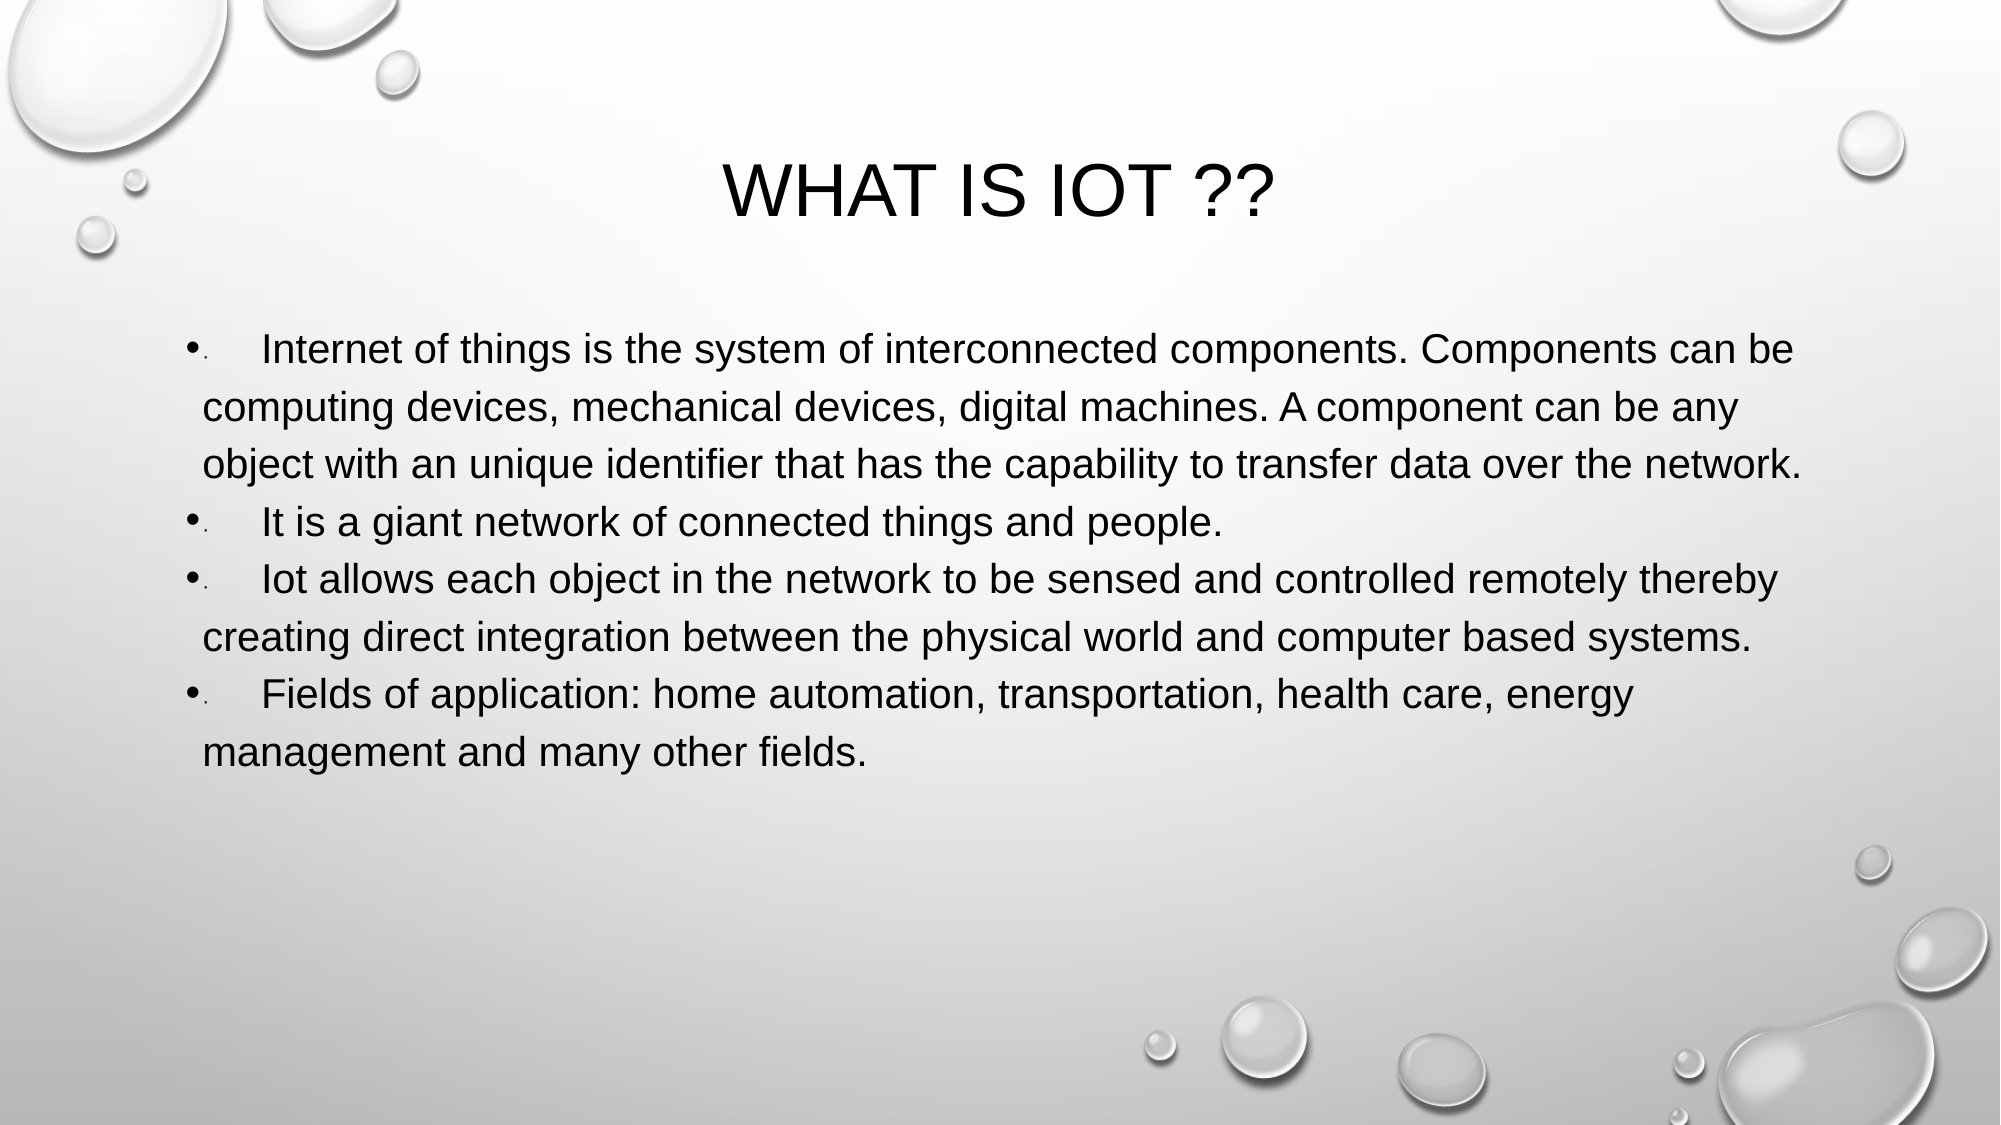

# WHAT IS IOT ??
·         Internet of things is the system of interconnected components. Components can be computing devices, mechanical devices, digital machines. A component can be any object with an unique identifier that has the capability to transfer data over the network.
·         It is a giant network of connected things and people.
·         Iot allows each object in the network to be sensed and controlled remotely thereby creating direct integration between the physical world and computer based systems.
·         Fields of application: home automation, transportation, health care, energy management and many other fields.